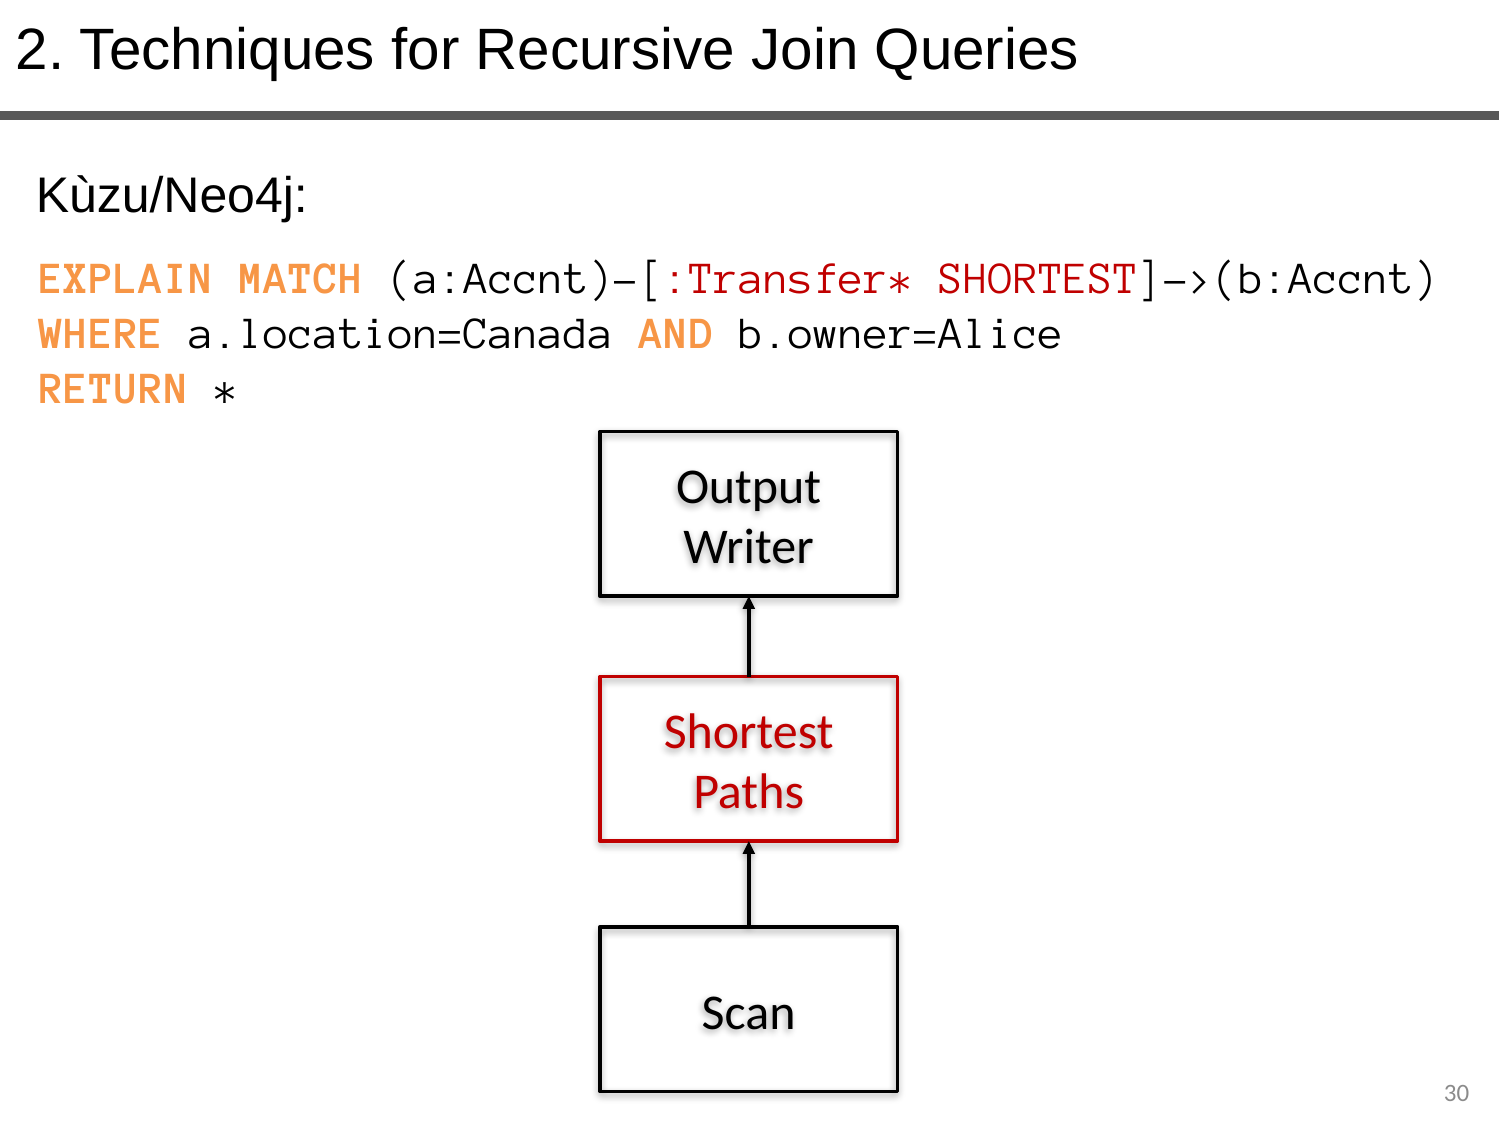

2. Techniques for Recursive Join Queries
Kùzu/Neo4j:
EXPLAIN MATCH (a:Accnt)-[:Transfer* SHORTEST]->(b:Accnt)
WHERE a.location=Canada AND b.owner=Alice
RETURN *
Output Writer
Shortest Paths
Scan
30